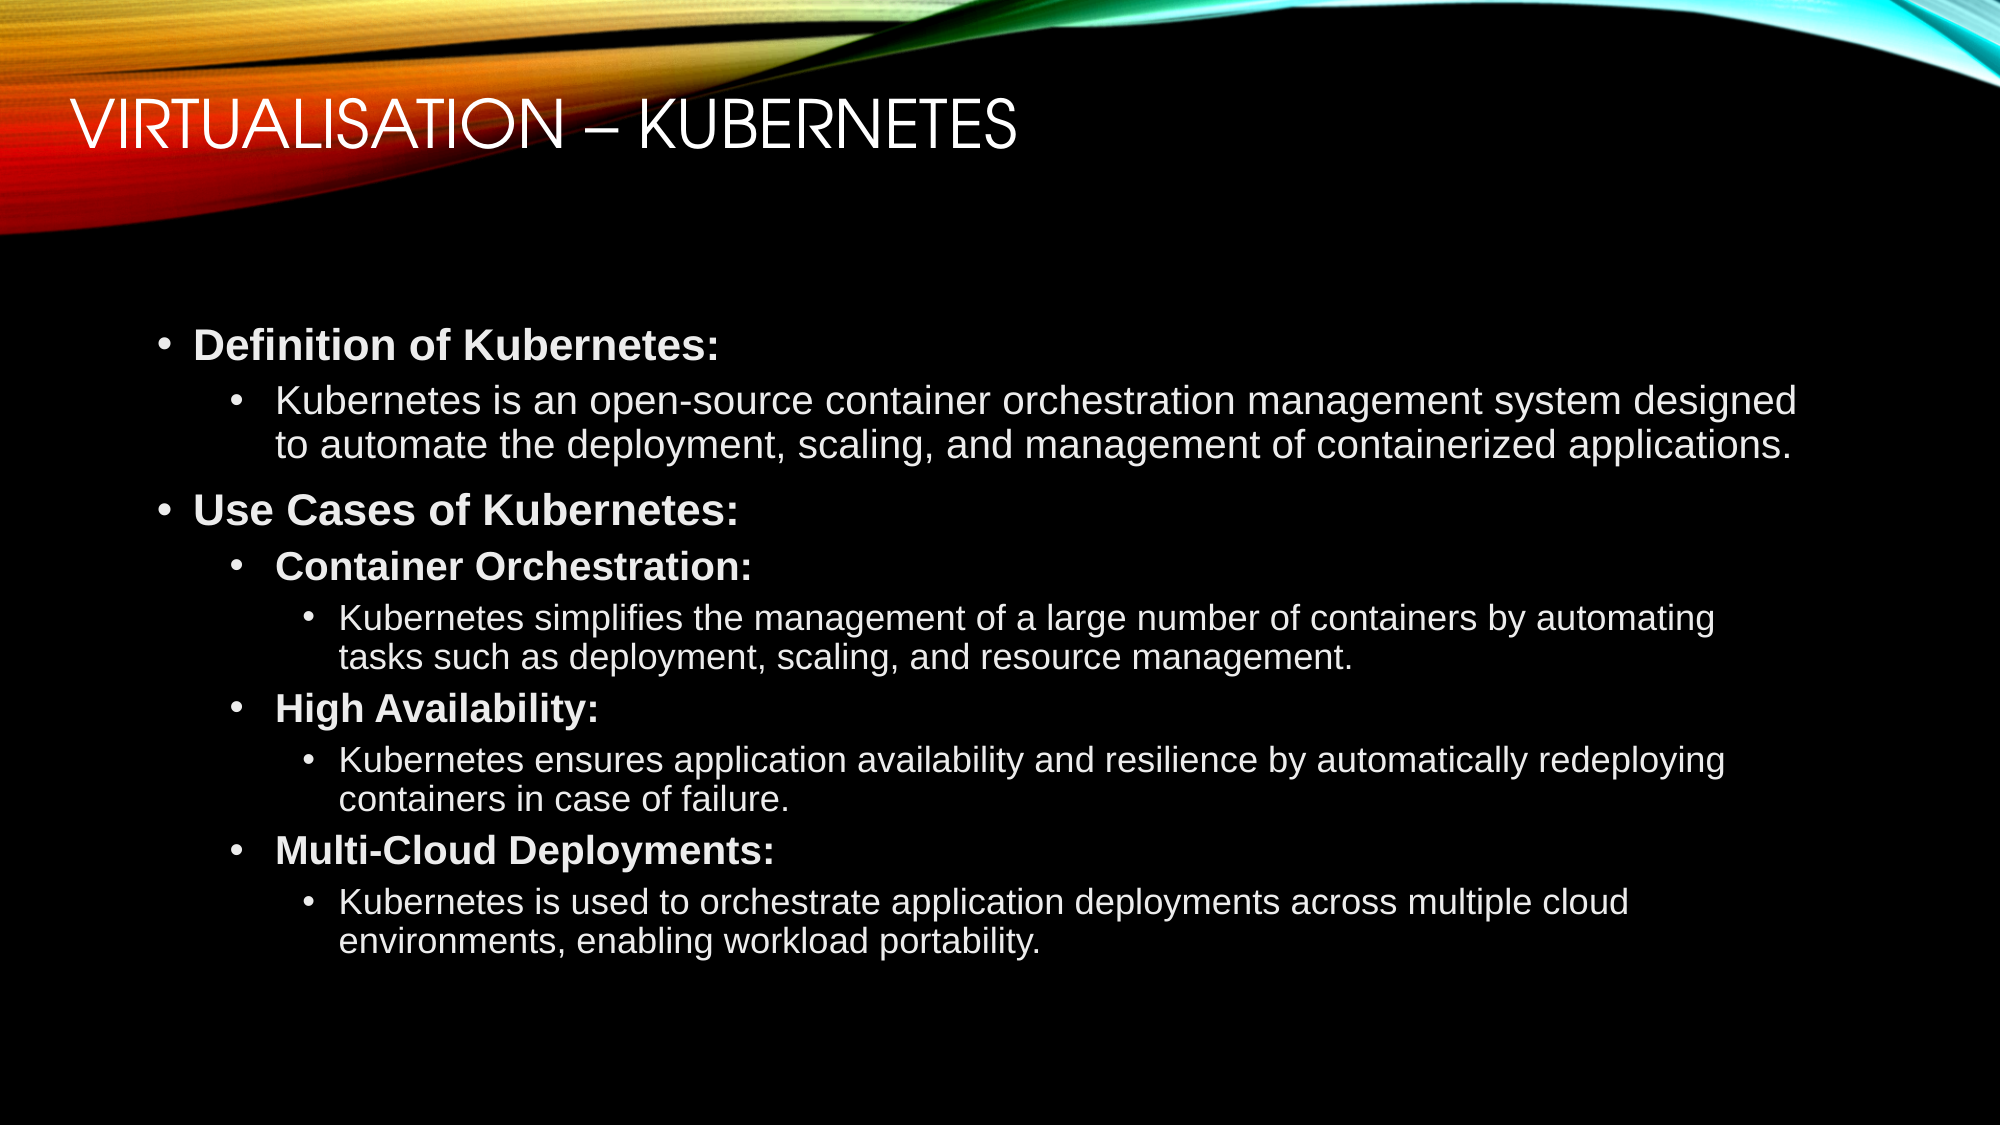

# VIRTUALISATION – KUBERNETES
Definition of Kubernetes:
Kubernetes is an open-source container orchestration management system designed to automate the deployment, scaling, and management of containerized applications.
Use Cases of Kubernetes:
Container Orchestration:
Kubernetes simplifies the management of a large number of containers by automating tasks such as deployment, scaling, and resource management.
High Availability:
Kubernetes ensures application availability and resilience by automatically redeploying containers in case of failure.
Multi-Cloud Deployments:
Kubernetes is used to orchestrate application deployments across multiple cloud environments, enabling workload portability.